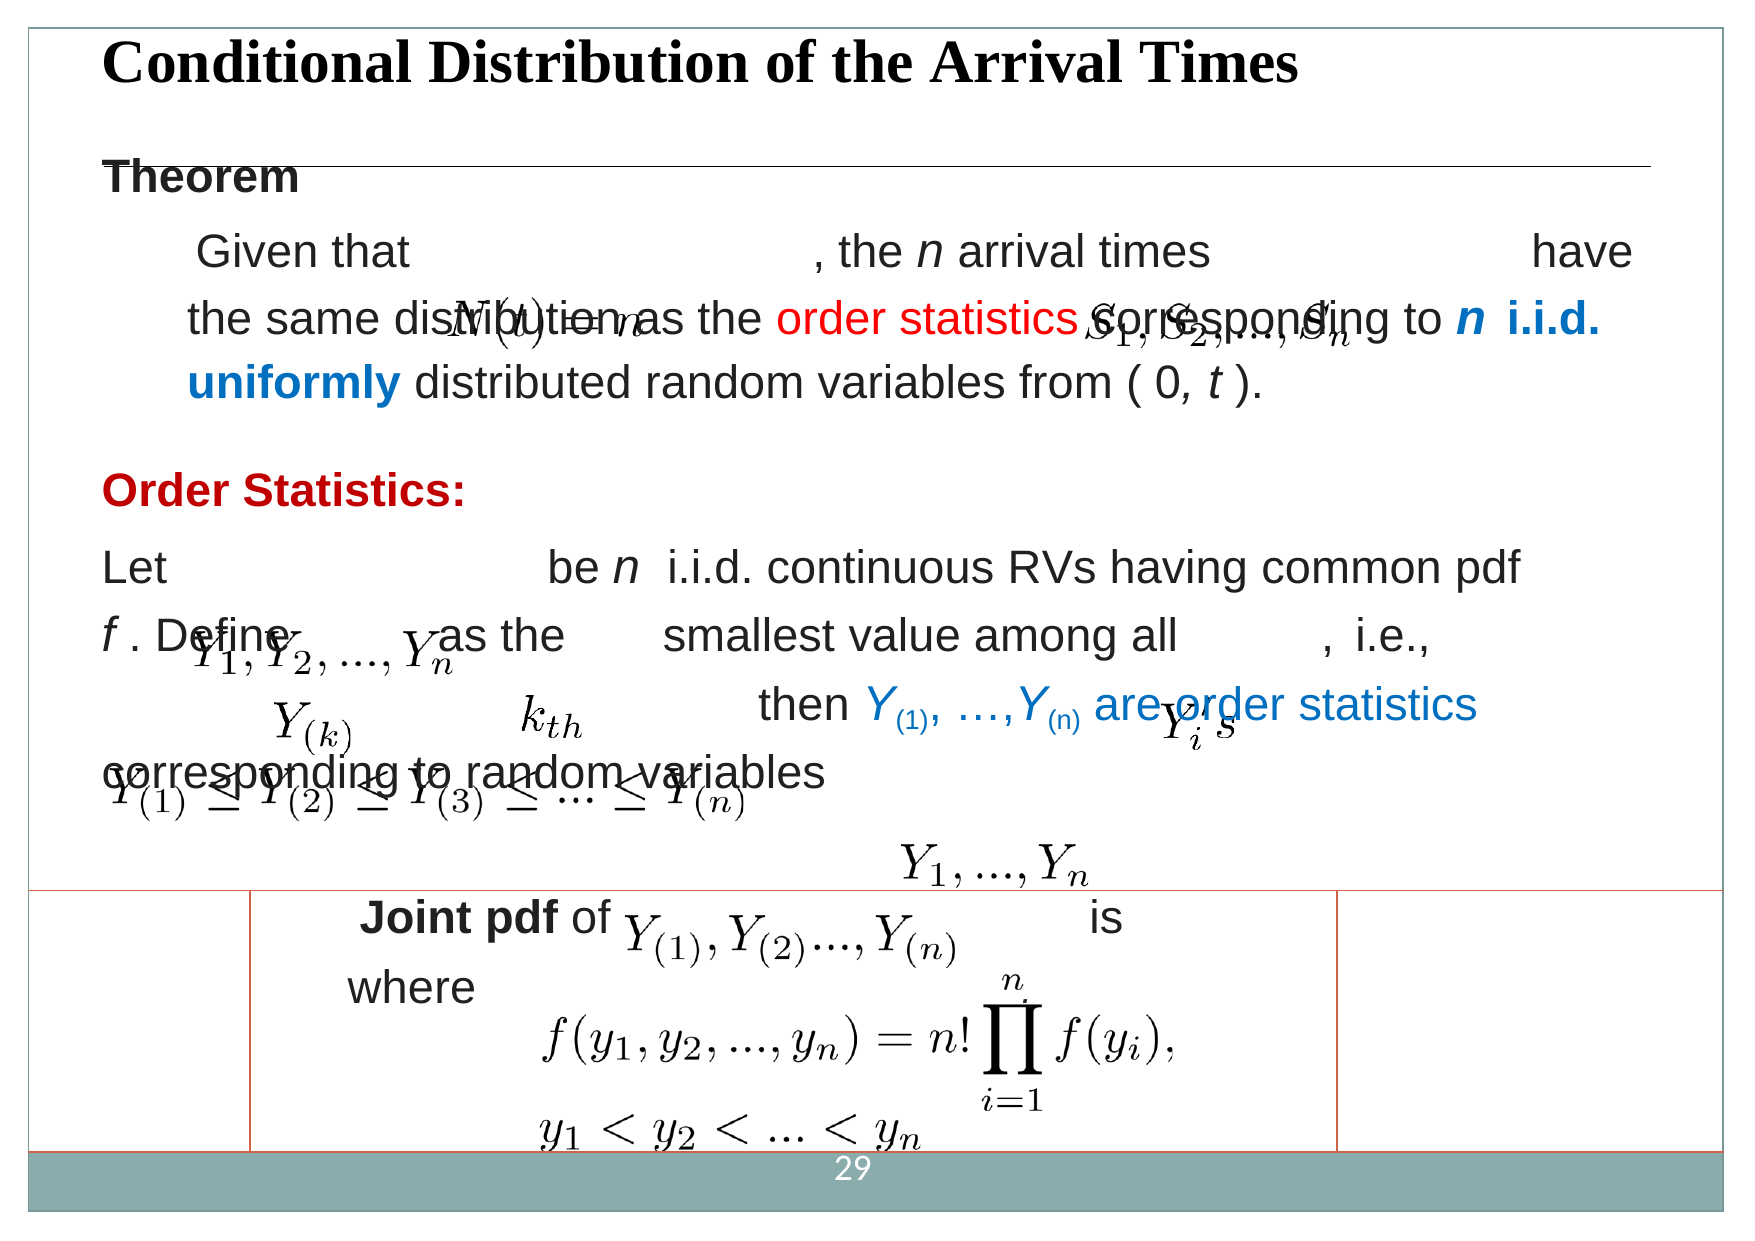

| Conditional Distribution of the Arrival Times Theorem Given that , the n arrival times have the same distribution as the order statistics corresponding to n i.i.d. uniformly distributed random variables from ( 0, t ). Order Statistics: Let be n i.i.d. continuous RVs having common pdf f . Define as the smallest value among all , i.e., then Y(1), …,Y(n) are order statistics corresponding to random variables |  |  |
| --- | --- | --- |
|  | Joint pdf of is where . |  |
| 29 |  |  |